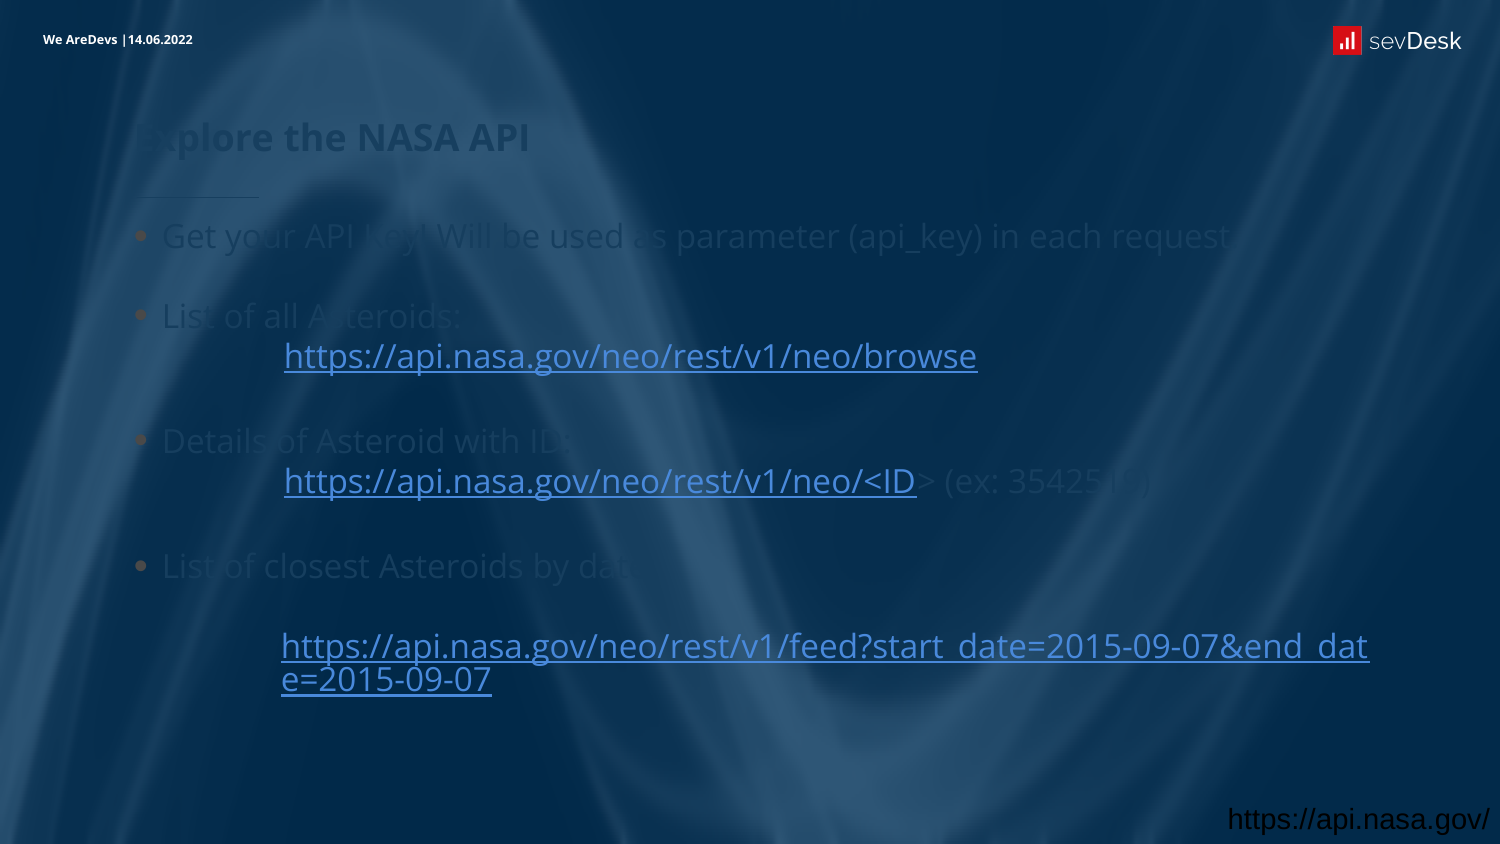

We AreDevs |14.06.2022
# Explore the NASA API
Get your API Key! Will be used as parameter (api_key) in each request.

List of all Asteroids:
	https://api.nasa.gov/neo/rest/v1/neo/browse

Details of Asteroid with ID:
	https://api.nasa.gov/neo/rest/v1/neo/<ID> (ex: 3542519)

List of closest Asteroids by date:
	https://api.nasa.gov/neo/rest/v1/feed?start_date=2015-09-07&end_date=2015-09-07
https://api.nasa.gov/